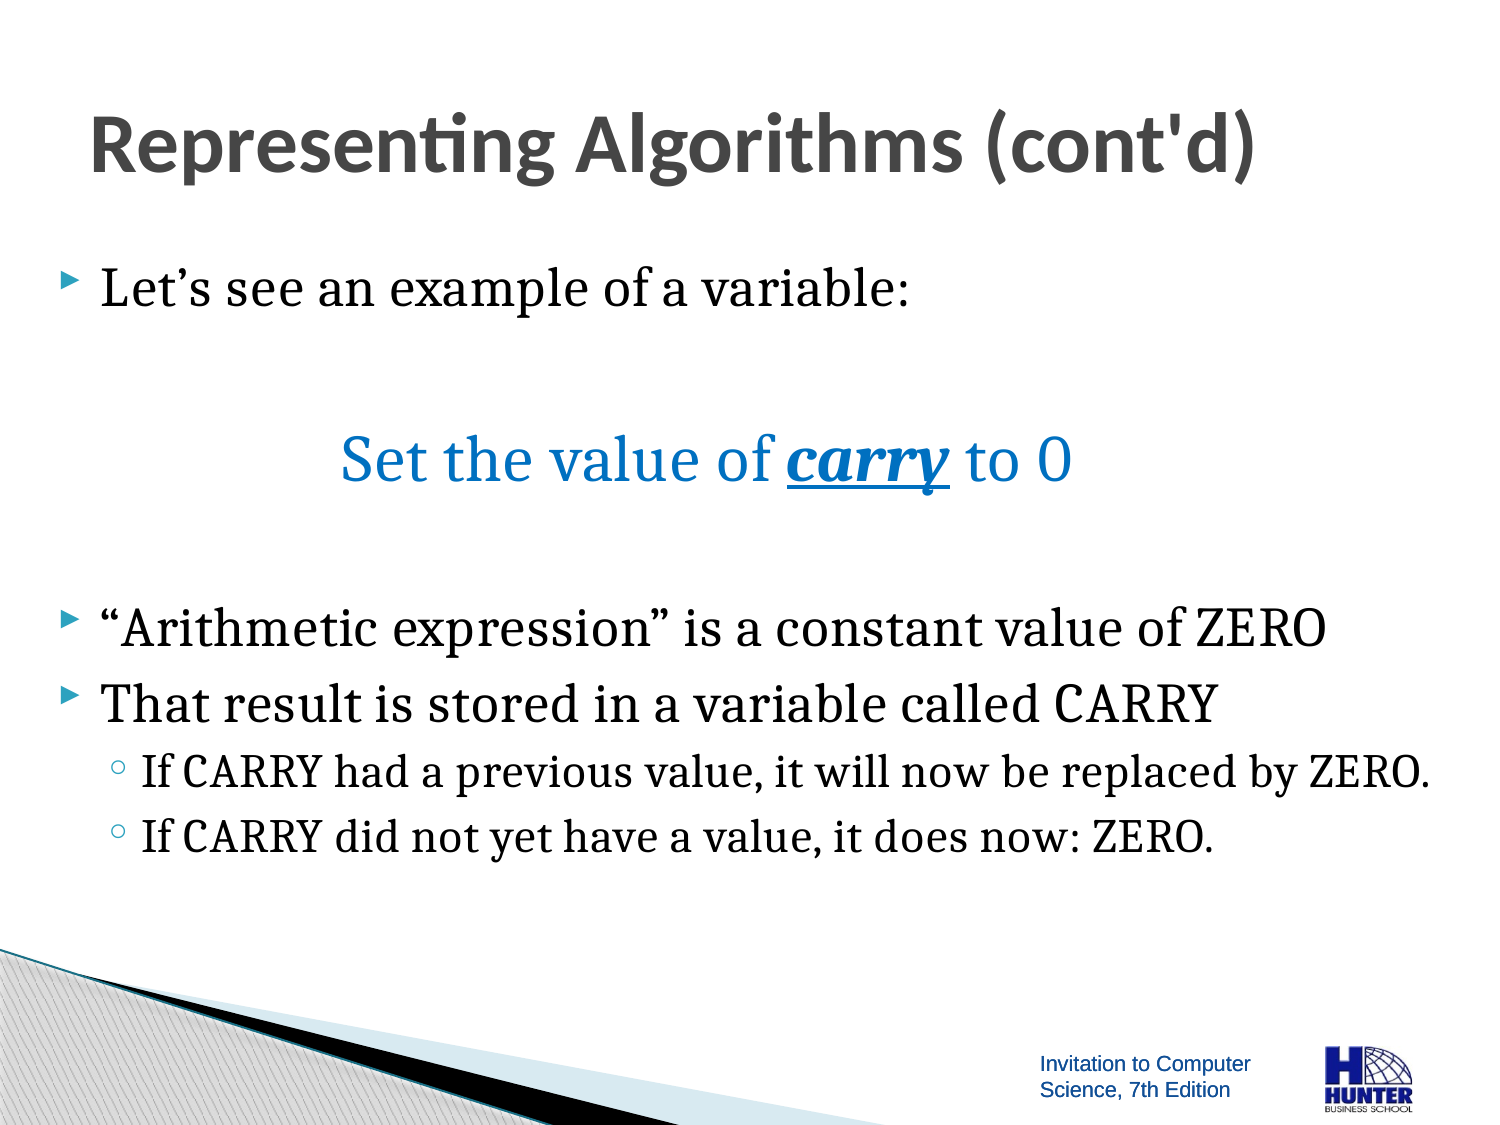

# Representing Algorithms (cont'd)
Let’s see an example of a variable:
Set the value of carry to 0

“Arithmetic expression” is a constant value of ZERO
That result is stored in a variable called CARRY
If CARRY had a previous value, it will now be replaced by ZERO.
If CARRY did not yet have a value, it does now: ZERO.